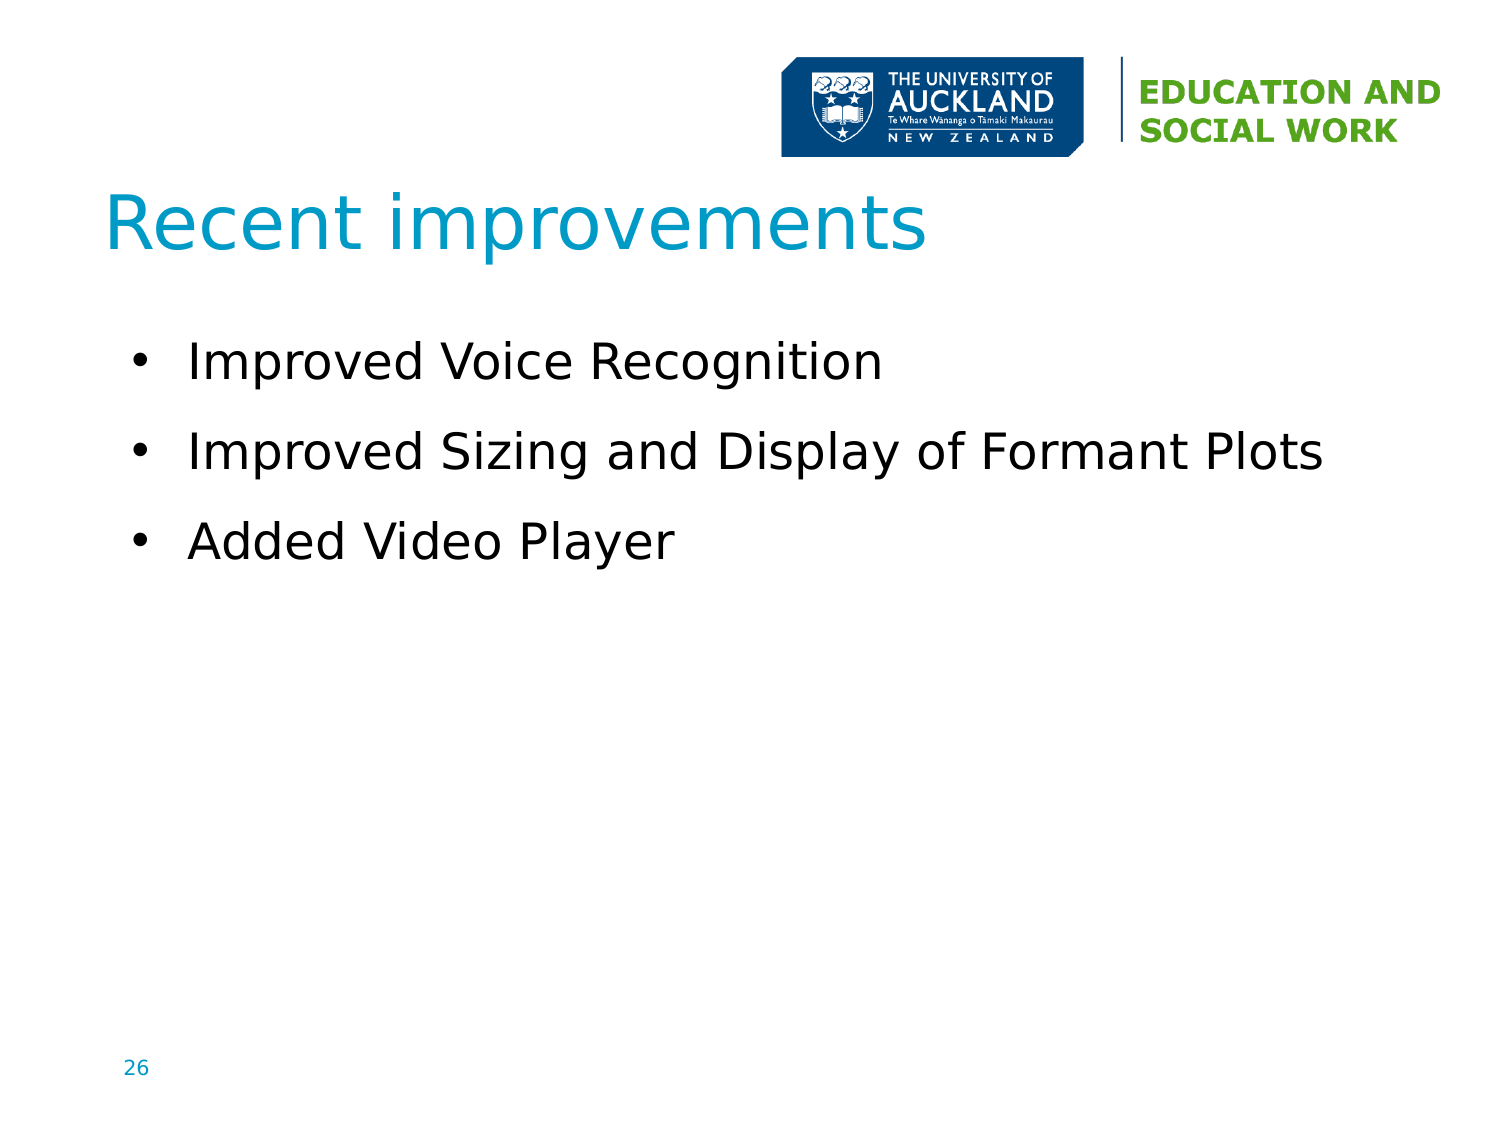

# Recent improvements
Improved Voice Recognition
Improved Sizing and Display of Formant Plots
Added Video Player
26